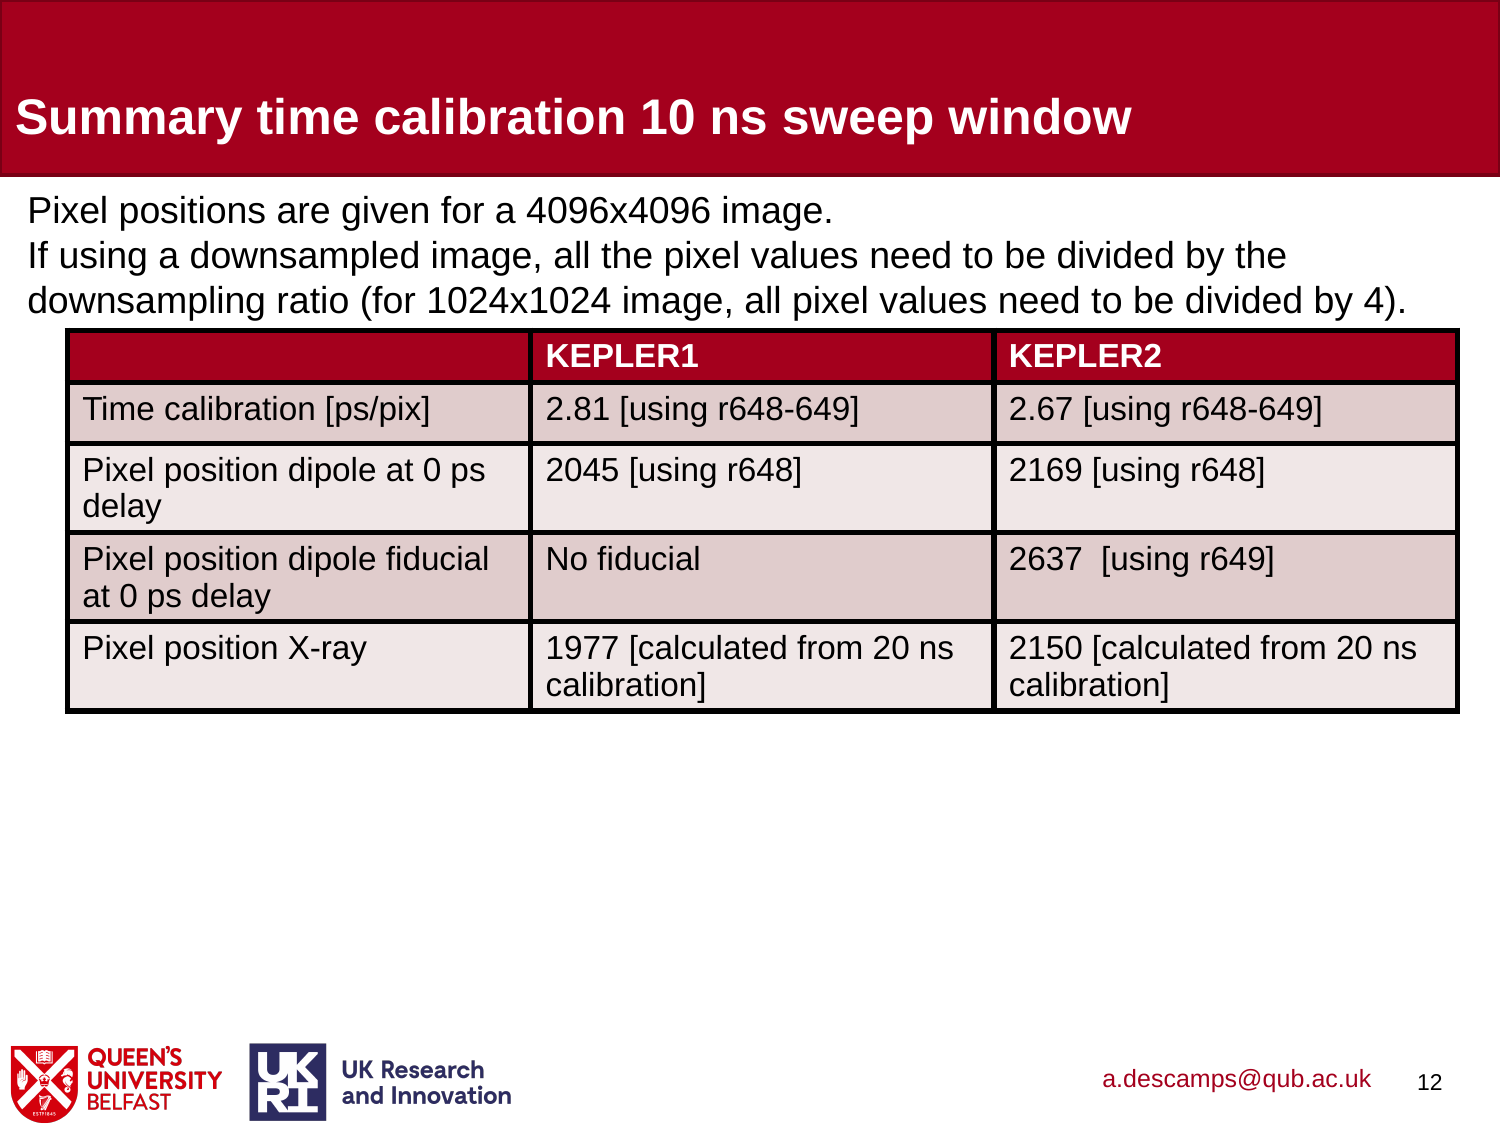

# Summary time calibration 10 ns sweep window
Pixel positions are given for a 4096x4096 image.
If using a downsampled image, all the pixel values need to be divided by the downsampling ratio (for 1024x1024 image, all pixel values need to be divided by 4).
|  | KEPLER1 | KEPLER2 |
| --- | --- | --- |
| Time calibration [ps/pix] | 2.81 [using r648-649] | 2.67 [using r648-649] |
| Pixel position dipole at 0 ps delay | 2045 [using r648] | 2169 [using r648] |
| Pixel position dipole fiducial at 0 ps delay | No fiducial | 2637 [using r649] |
| Pixel position X-ray | 1977 [calculated from 20 ns calibration] | 2150 [calculated from 20 ns calibration] |
12